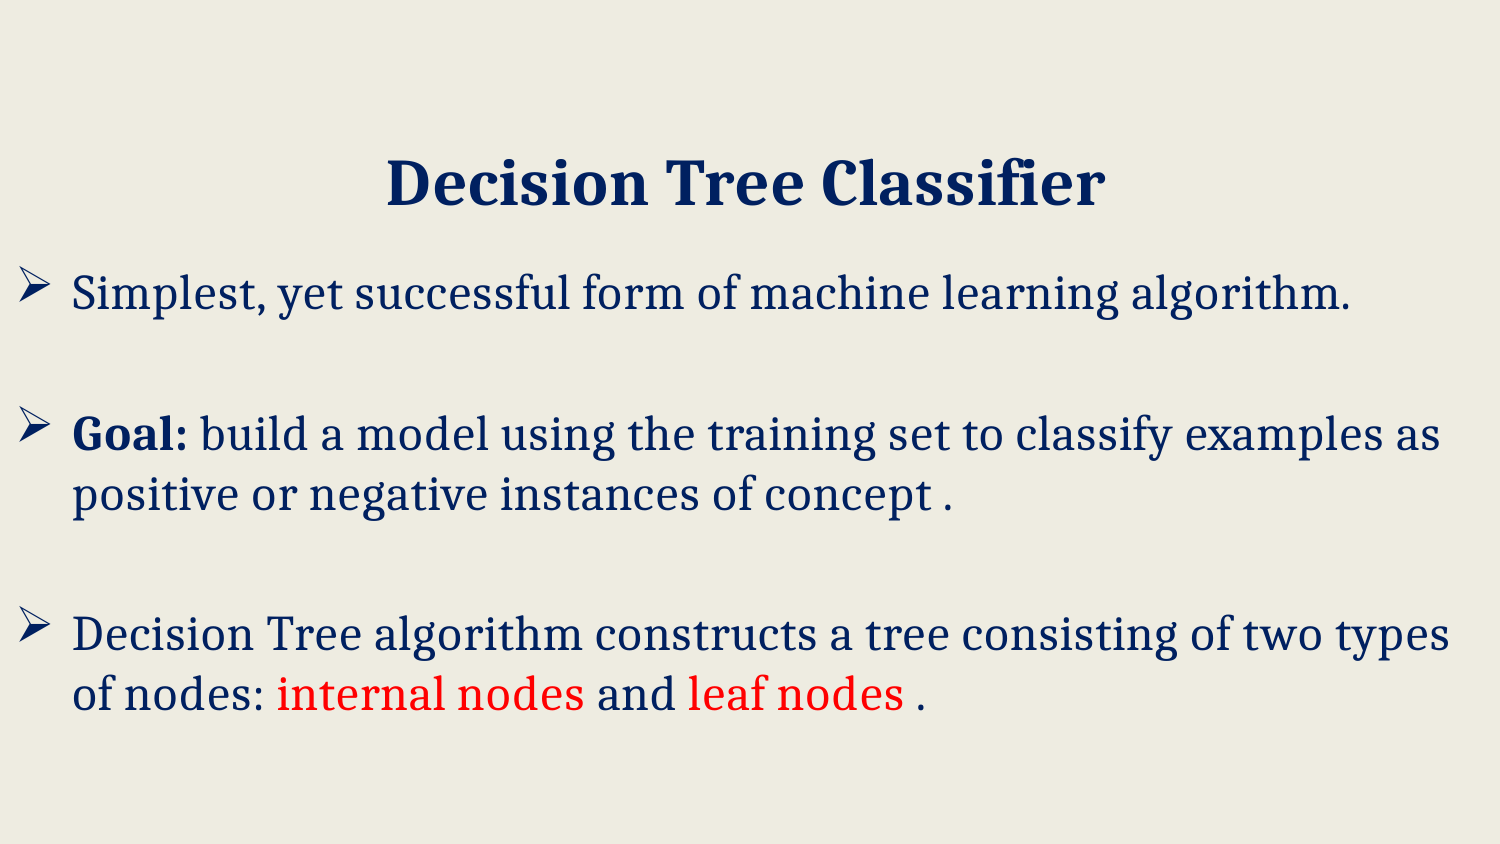

Decision Tree Classifier
Simplest, yet successful form of machine learning algorithm.

Goal: build a model using the training set to classify examples as positive or negative instances of concept .

Decision Tree algorithm constructs a tree consisting of two types of nodes: internal nodes and leaf nodes .